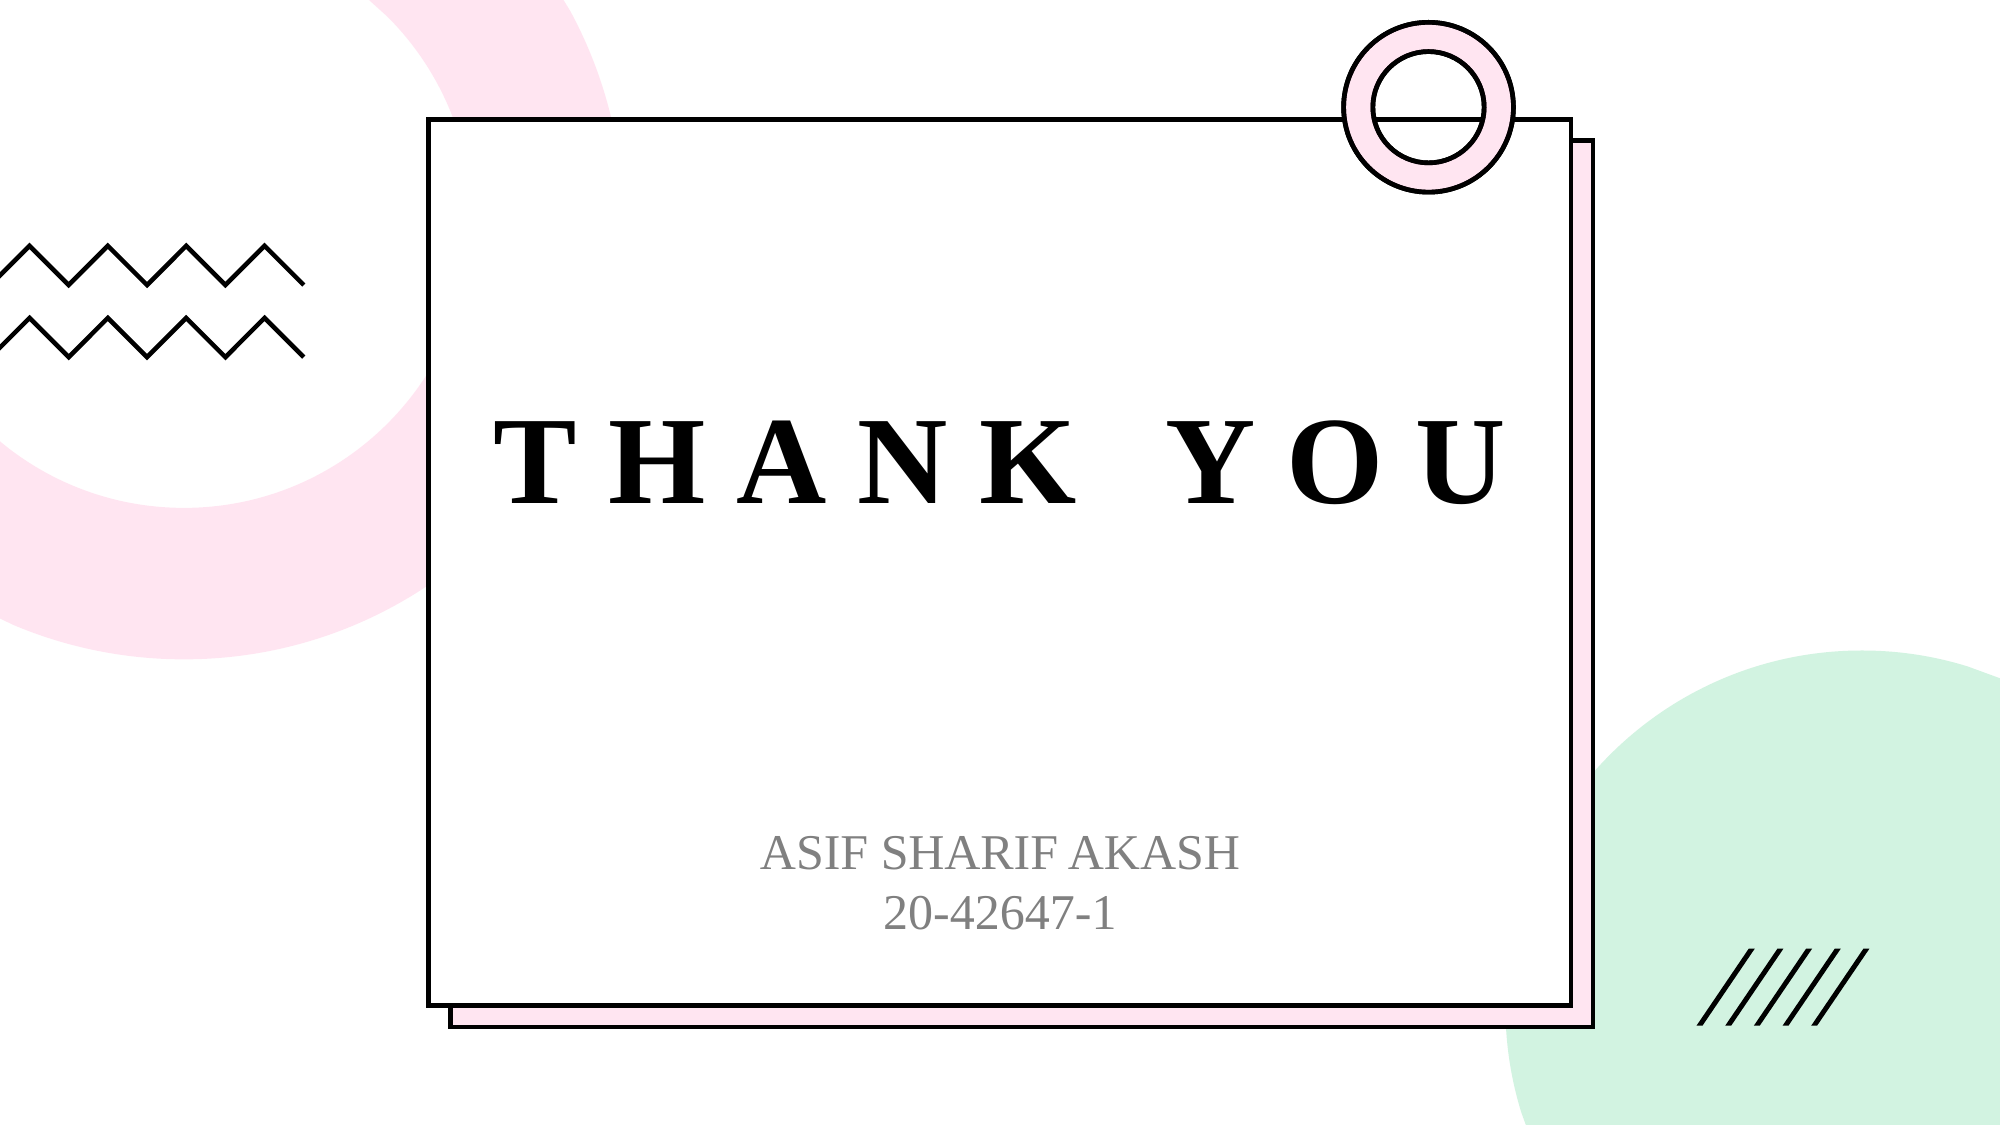

# THank You

ASIF SHARIF AKASH
20-42647-1